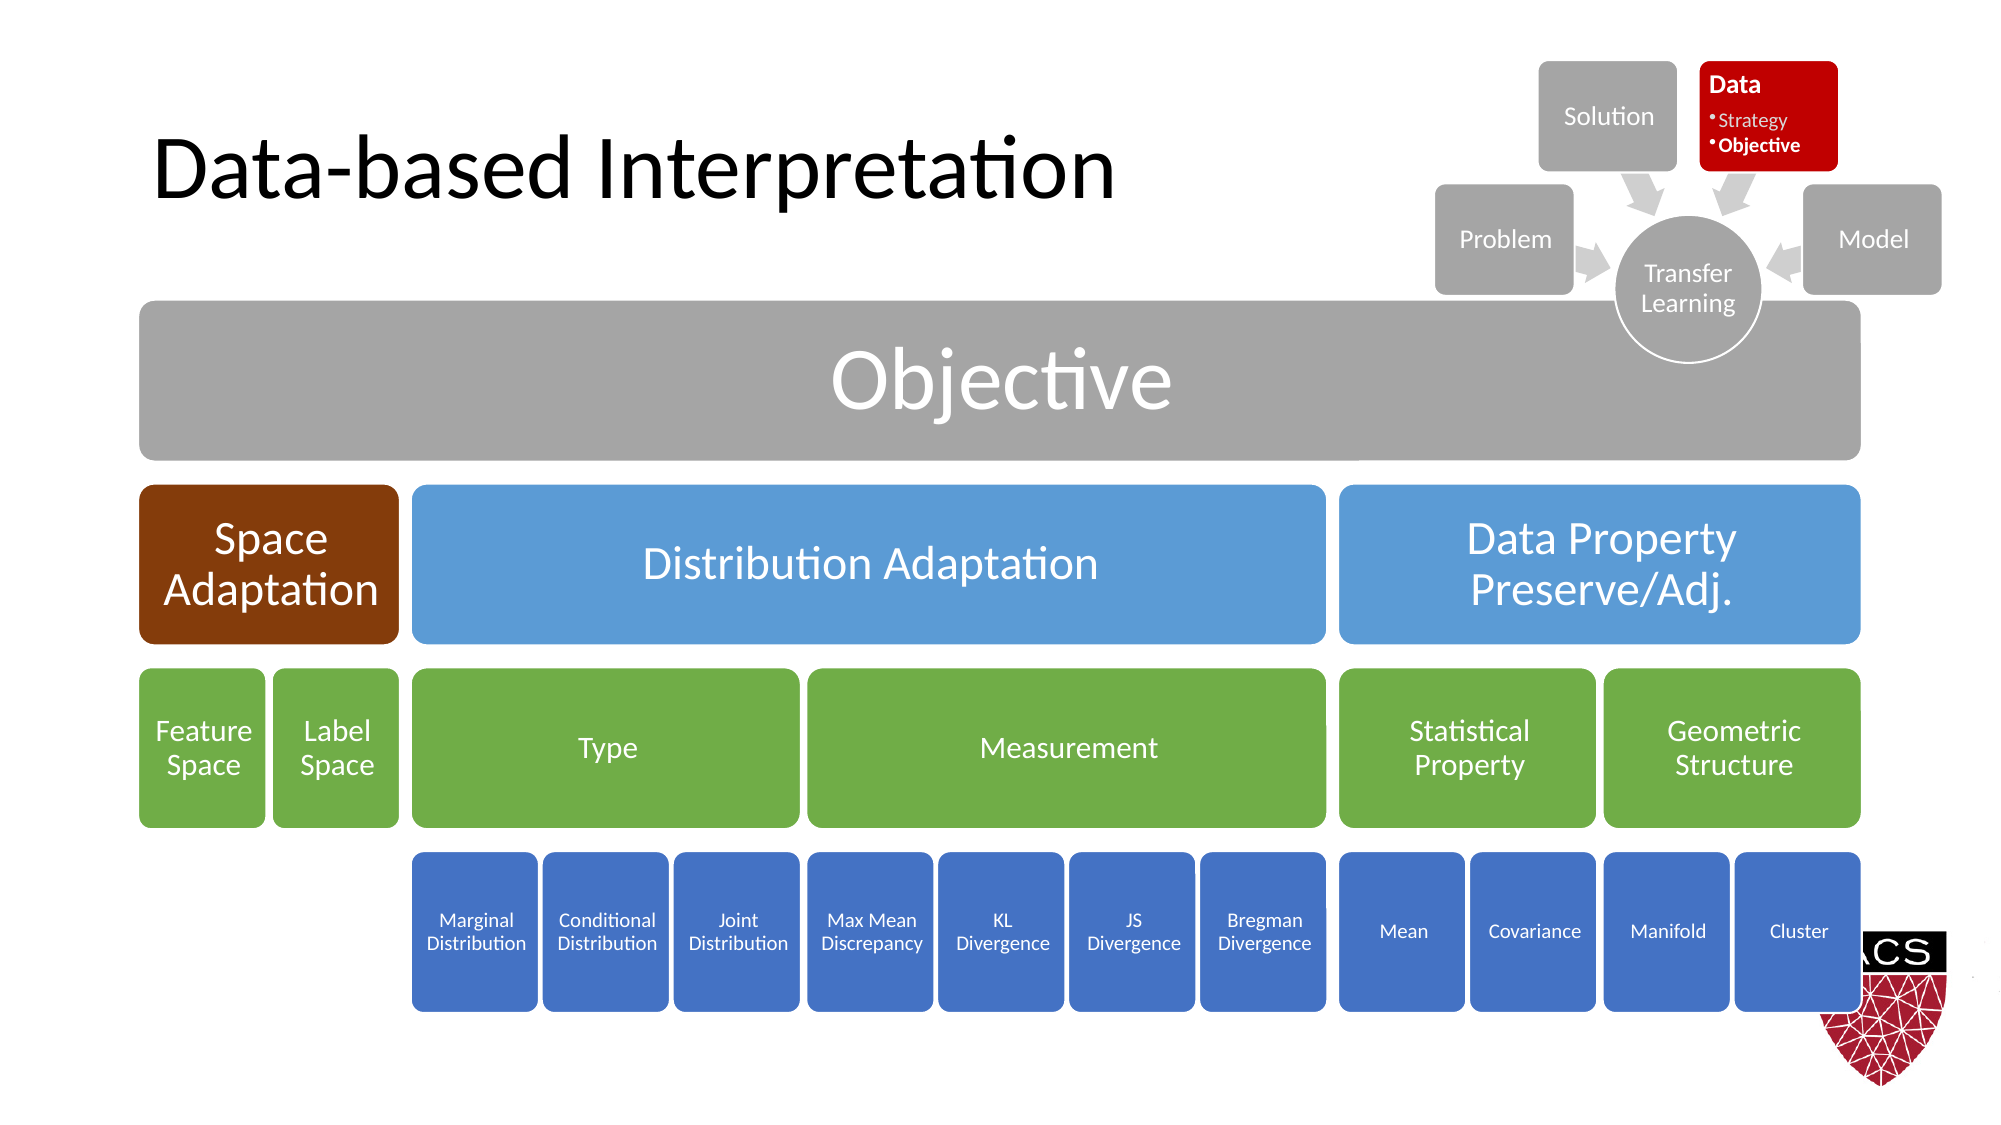

# Data-based Interpretation
Transfer Learning
Problem
Solution
Data
Strategy
Objective
Model
Objective
Space Adaptation
Feature Space
Label Space
Distribution Adaptation
Type
Marginal Distribution
Conditional Distribution
Joint Distribution
Measurement
Max Mean Discrepancy
KL Divergence
JS Divergence
Bregman Divergence
Data Property Preserve/Adj.
Statistical Property
Mean
Covariance
Geometric Structure
Manifold
Cluster